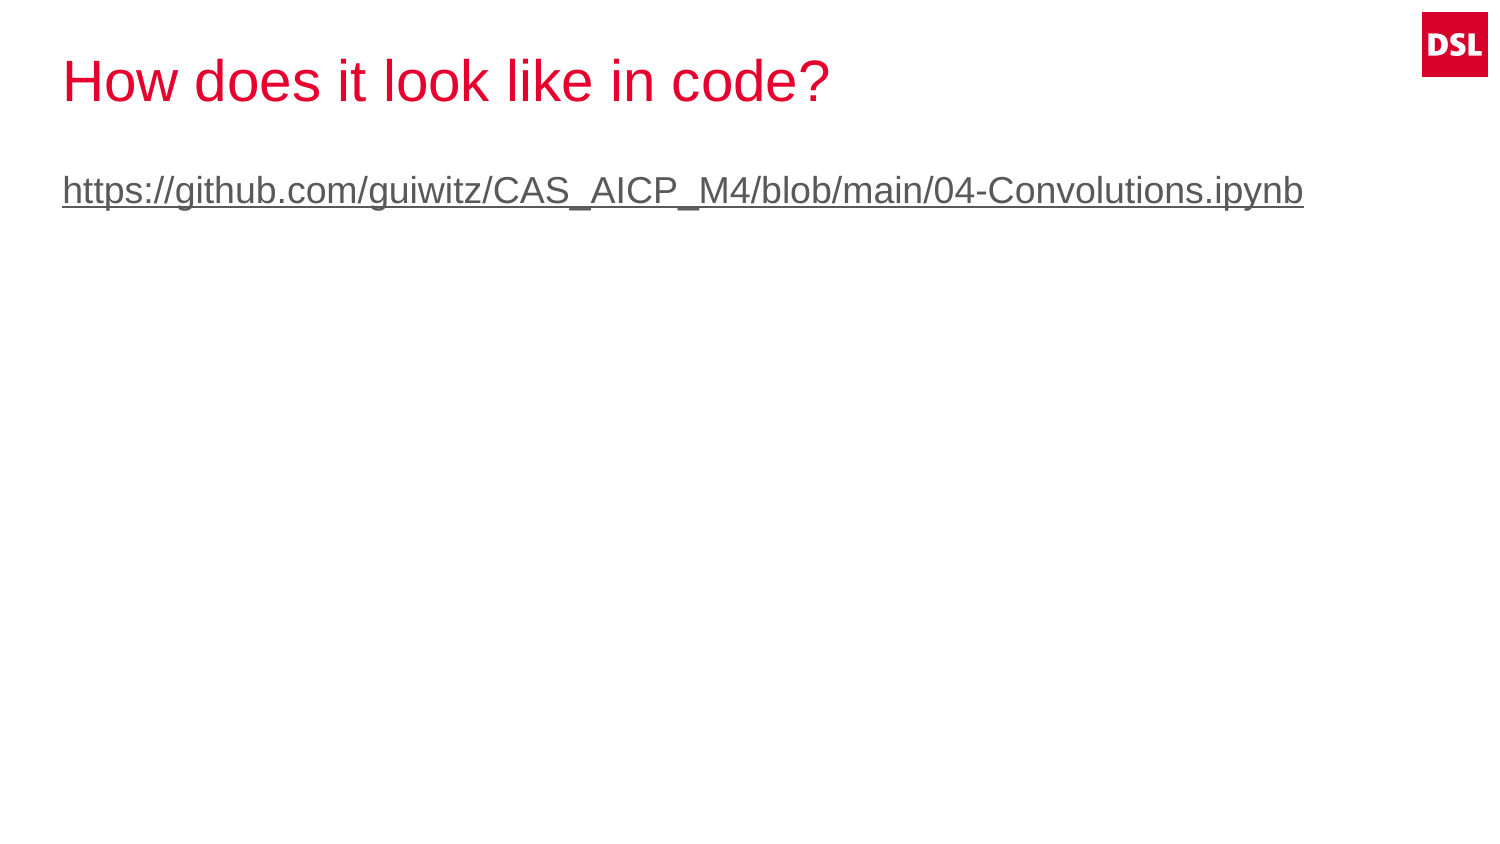

# How does it look like in code?
https://github.com/guiwitz/CAS_AICP_M4/blob/main/04-Convolutions.ipynb